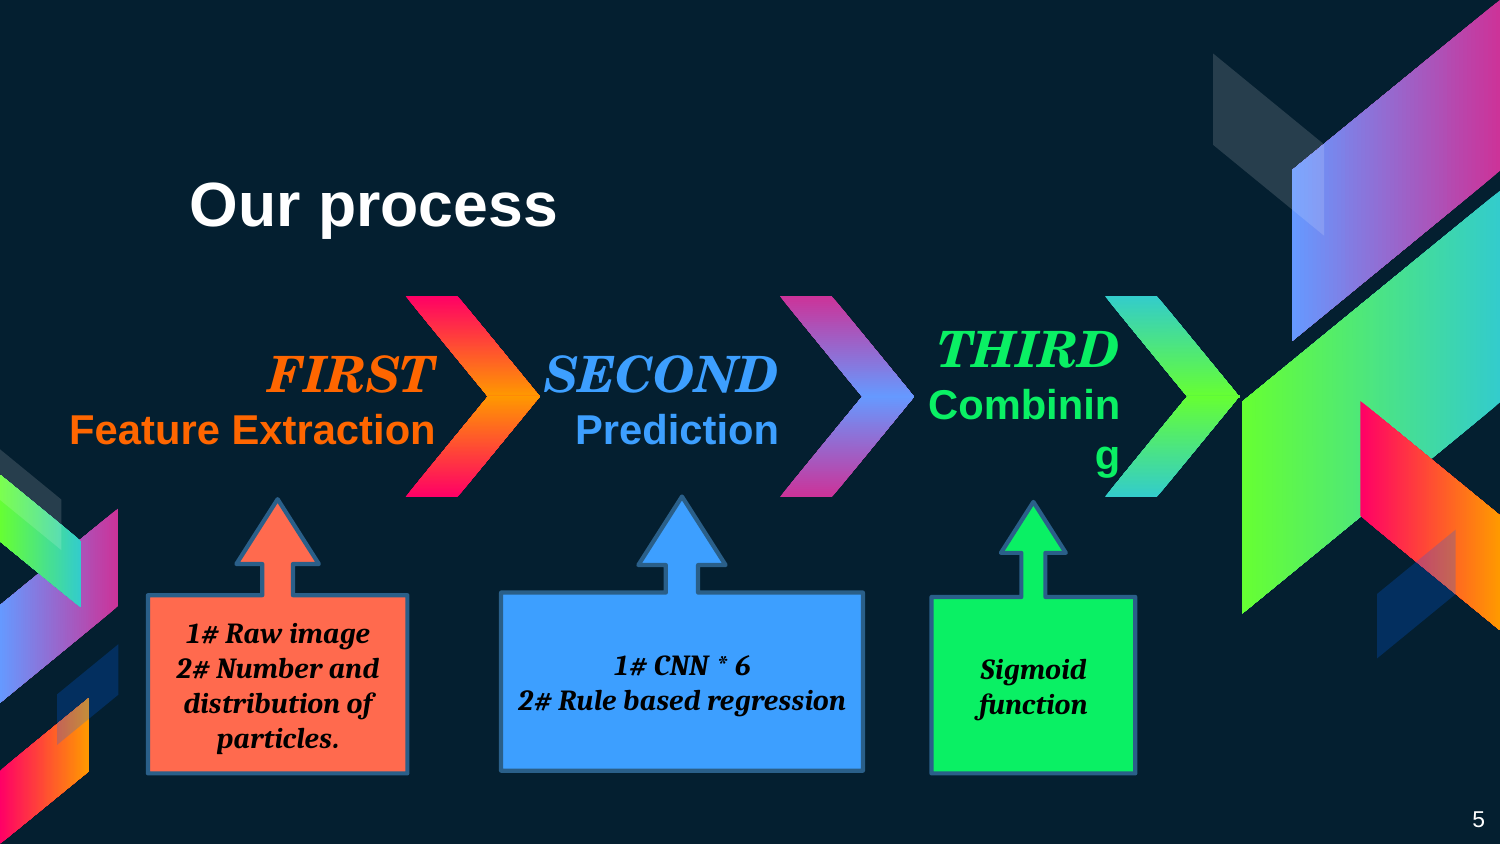

# Our process

FIRST
Feature Extraction
SECOND
Prediction
THIRD
Combining
1# CNN * 6
2# Rule based regression
1# Raw image
2# Number and distribution of particles.
Sigmoid
function
5